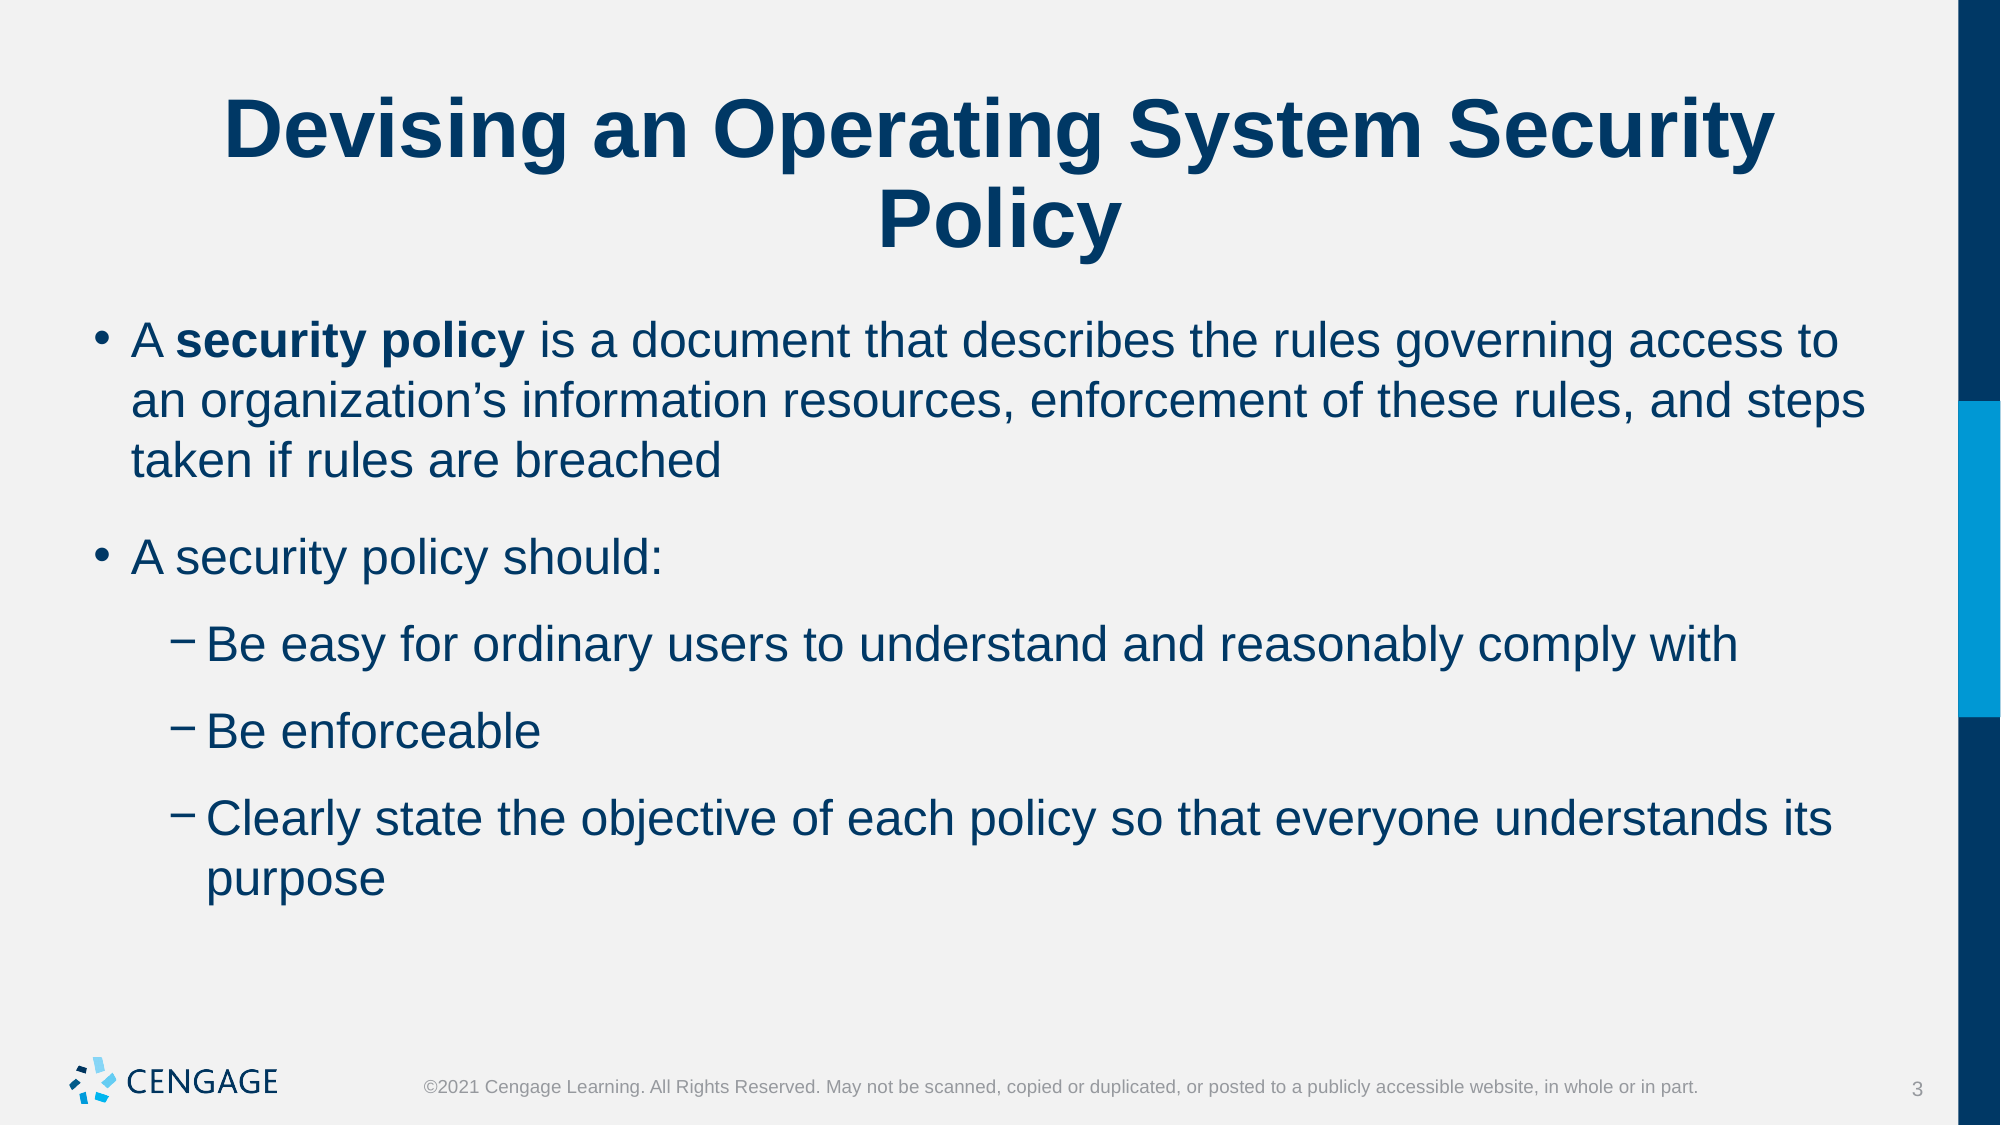

# Devising an Operating System Security Policy
A security policy is a document that describes the rules governing access to an organization’s information resources, enforcement of these rules, and steps taken if rules are breached
A security policy should:
Be easy for ordinary users to understand and reasonably comply with
Be enforceable
Clearly state the objective of each policy so that everyone understands its purpose